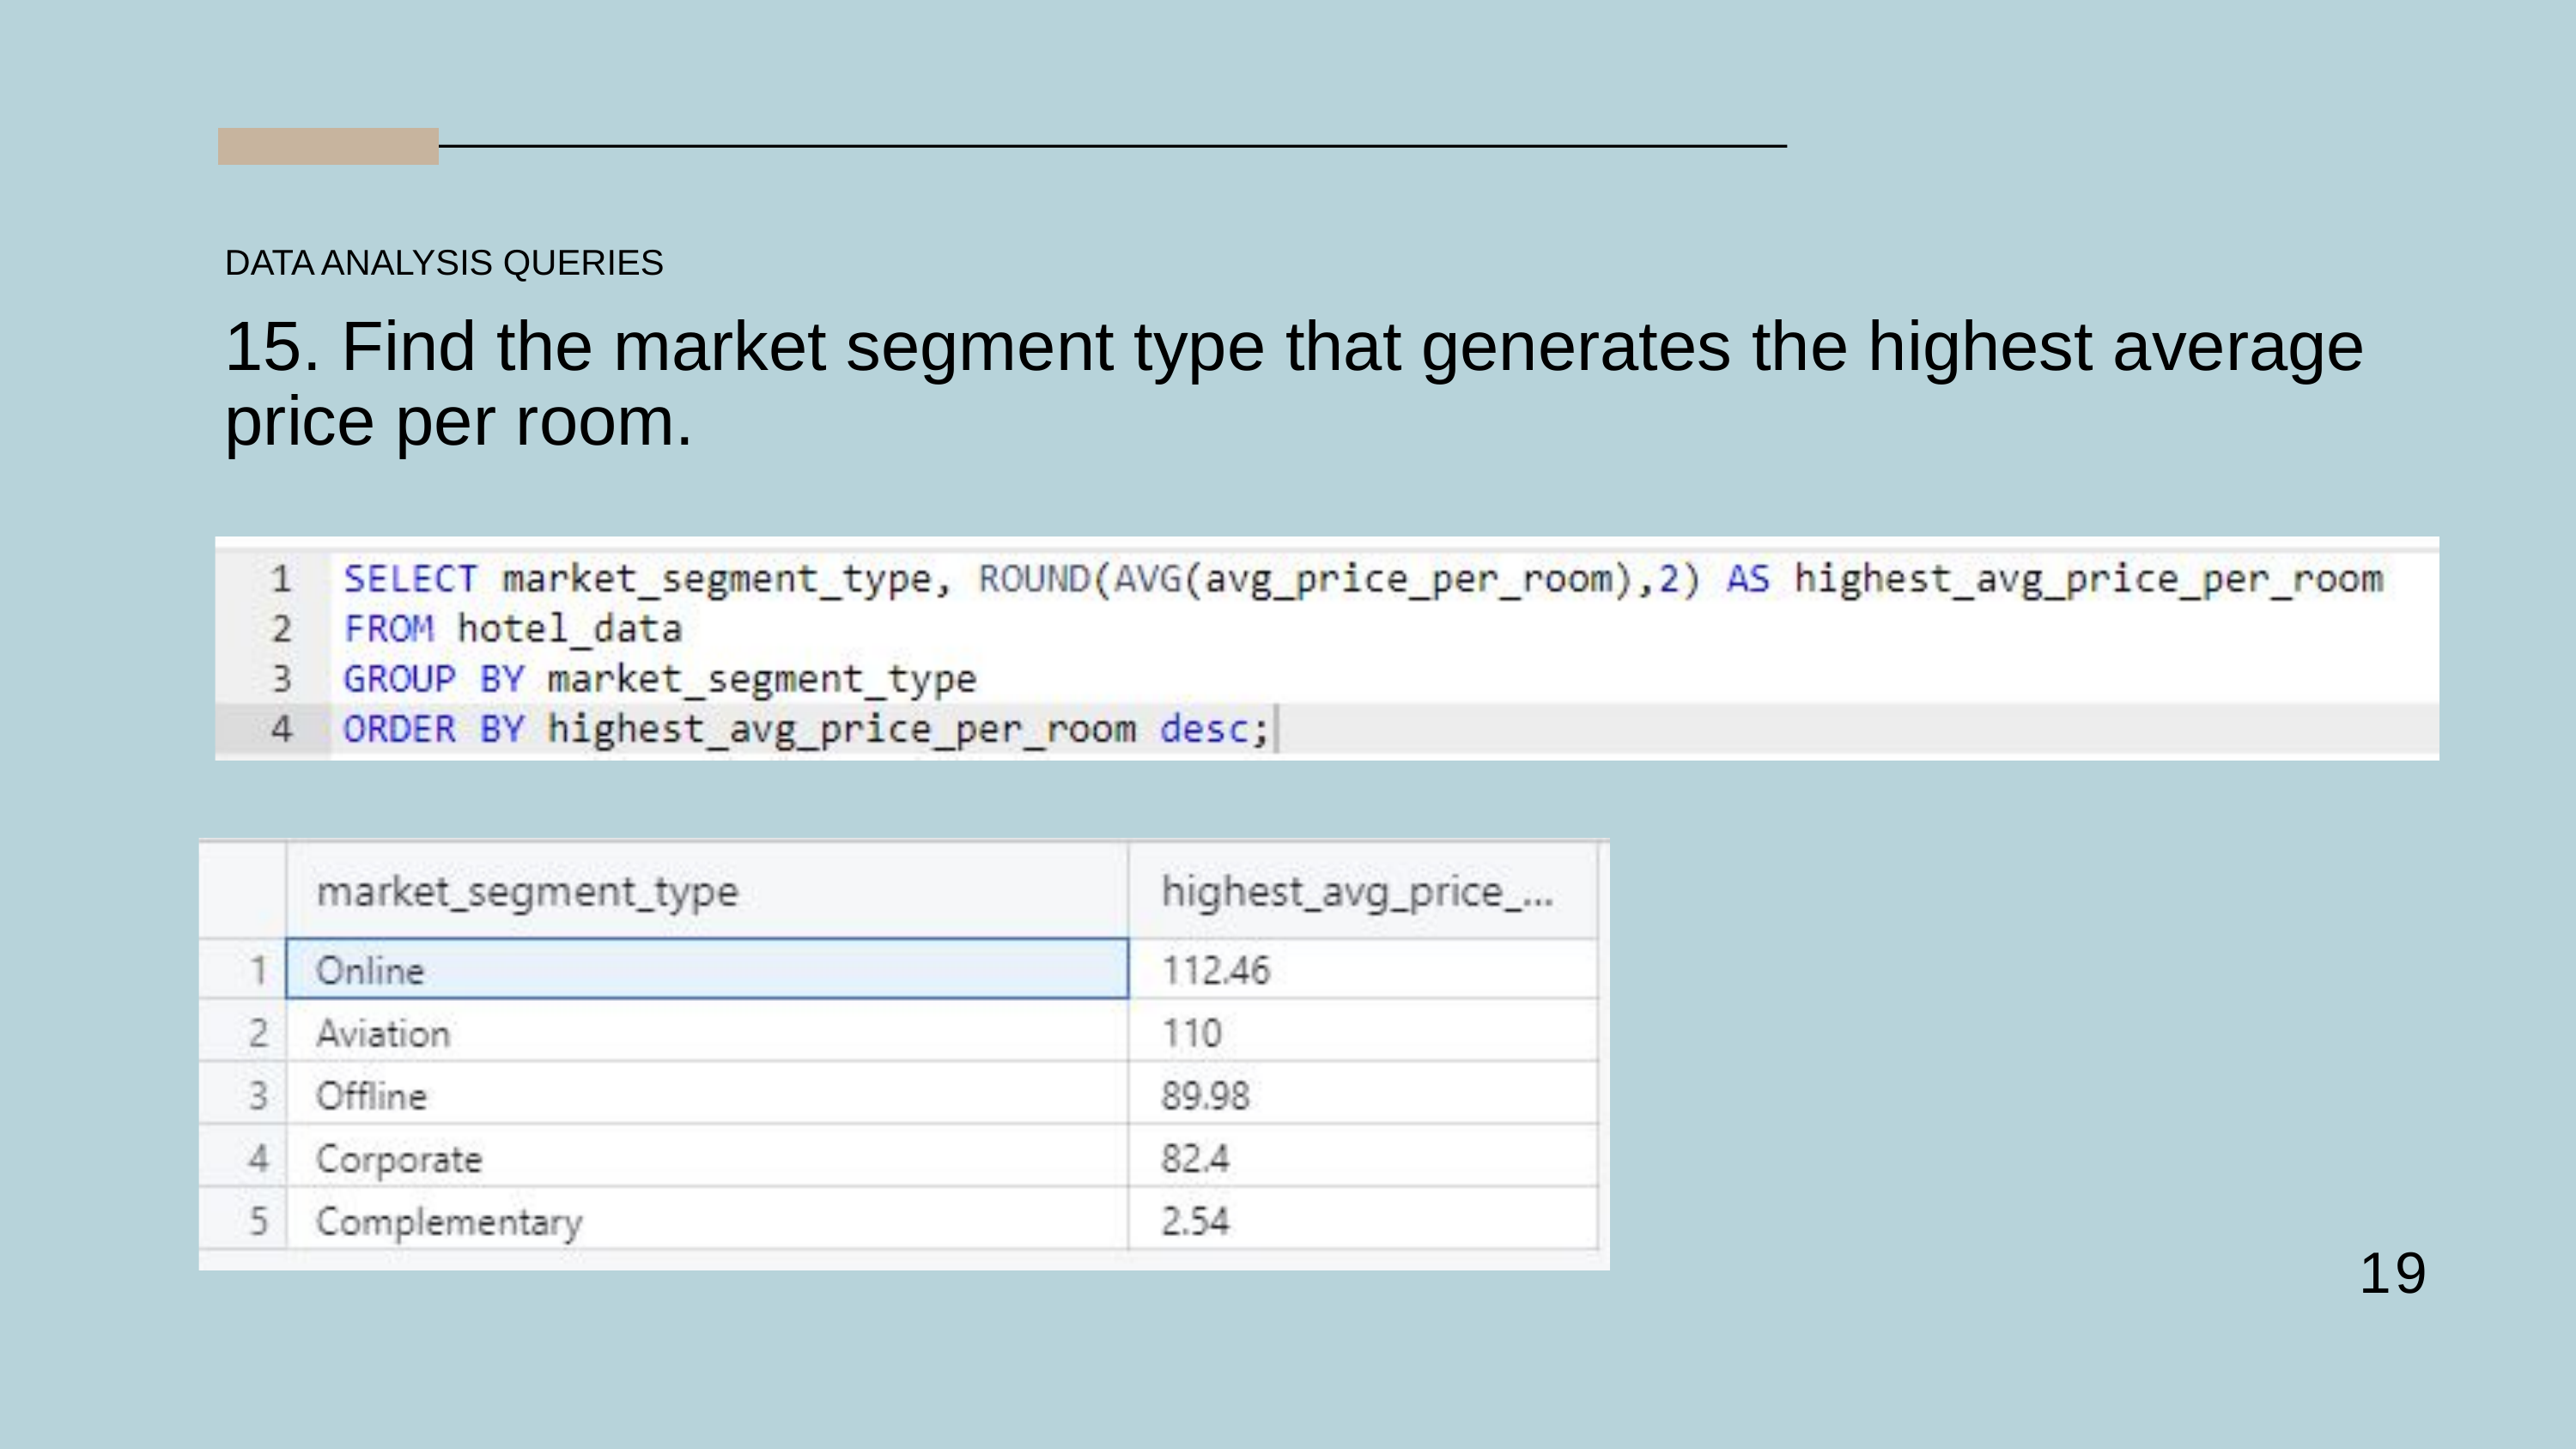

DATA ANALYSIS QUERIES
15. Find the market segment type that generates the highest average price per room.

19